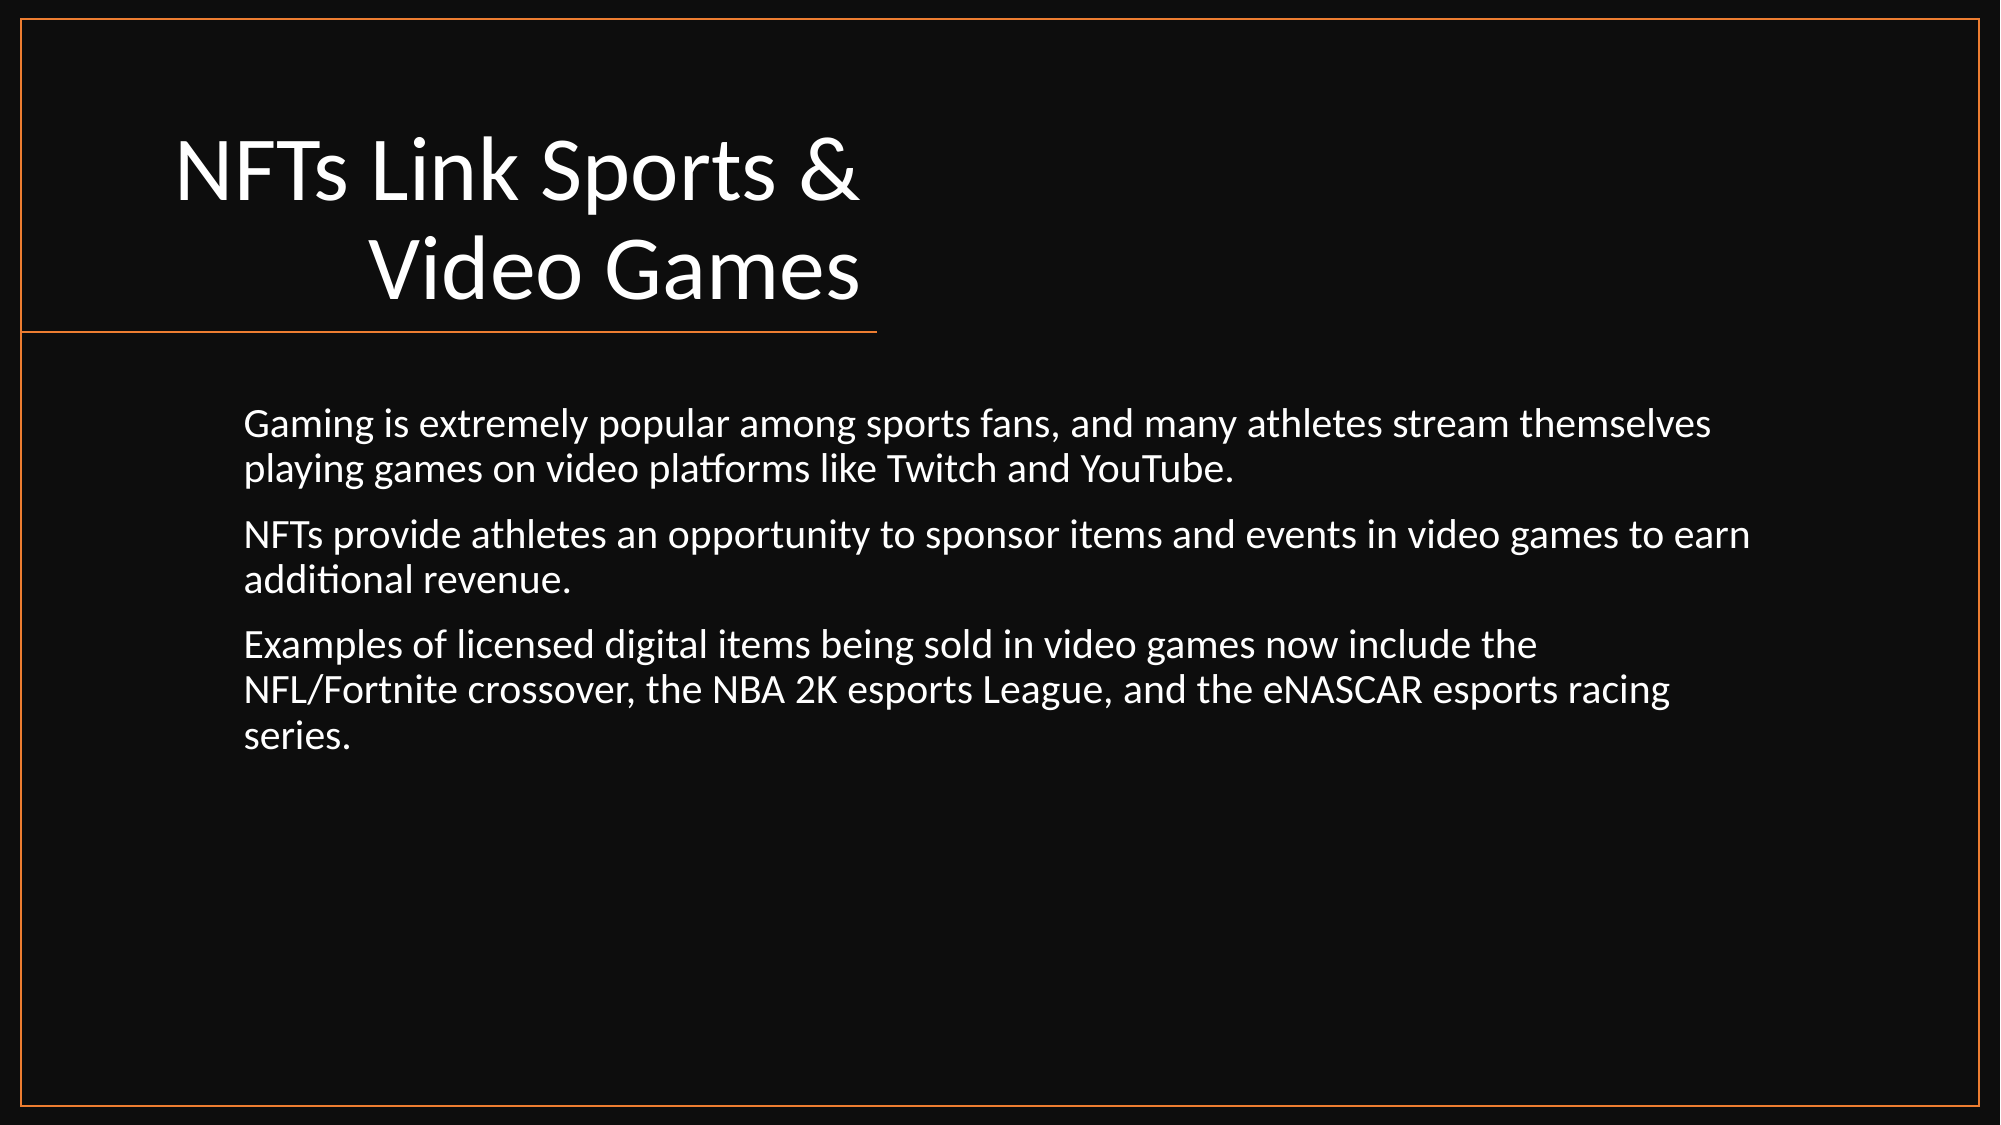

# NFTs Link Sports & Video Games
Gaming is extremely popular among sports fans, and many athletes stream themselves playing games on video platforms like Twitch and YouTube.
NFTs provide athletes an opportunity to sponsor items and events in video games to earn additional revenue.
Examples of licensed digital items being sold in video games now include the NFL/Fortnite crossover, the NBA 2K esports League, and the eNASCAR esports racing series.